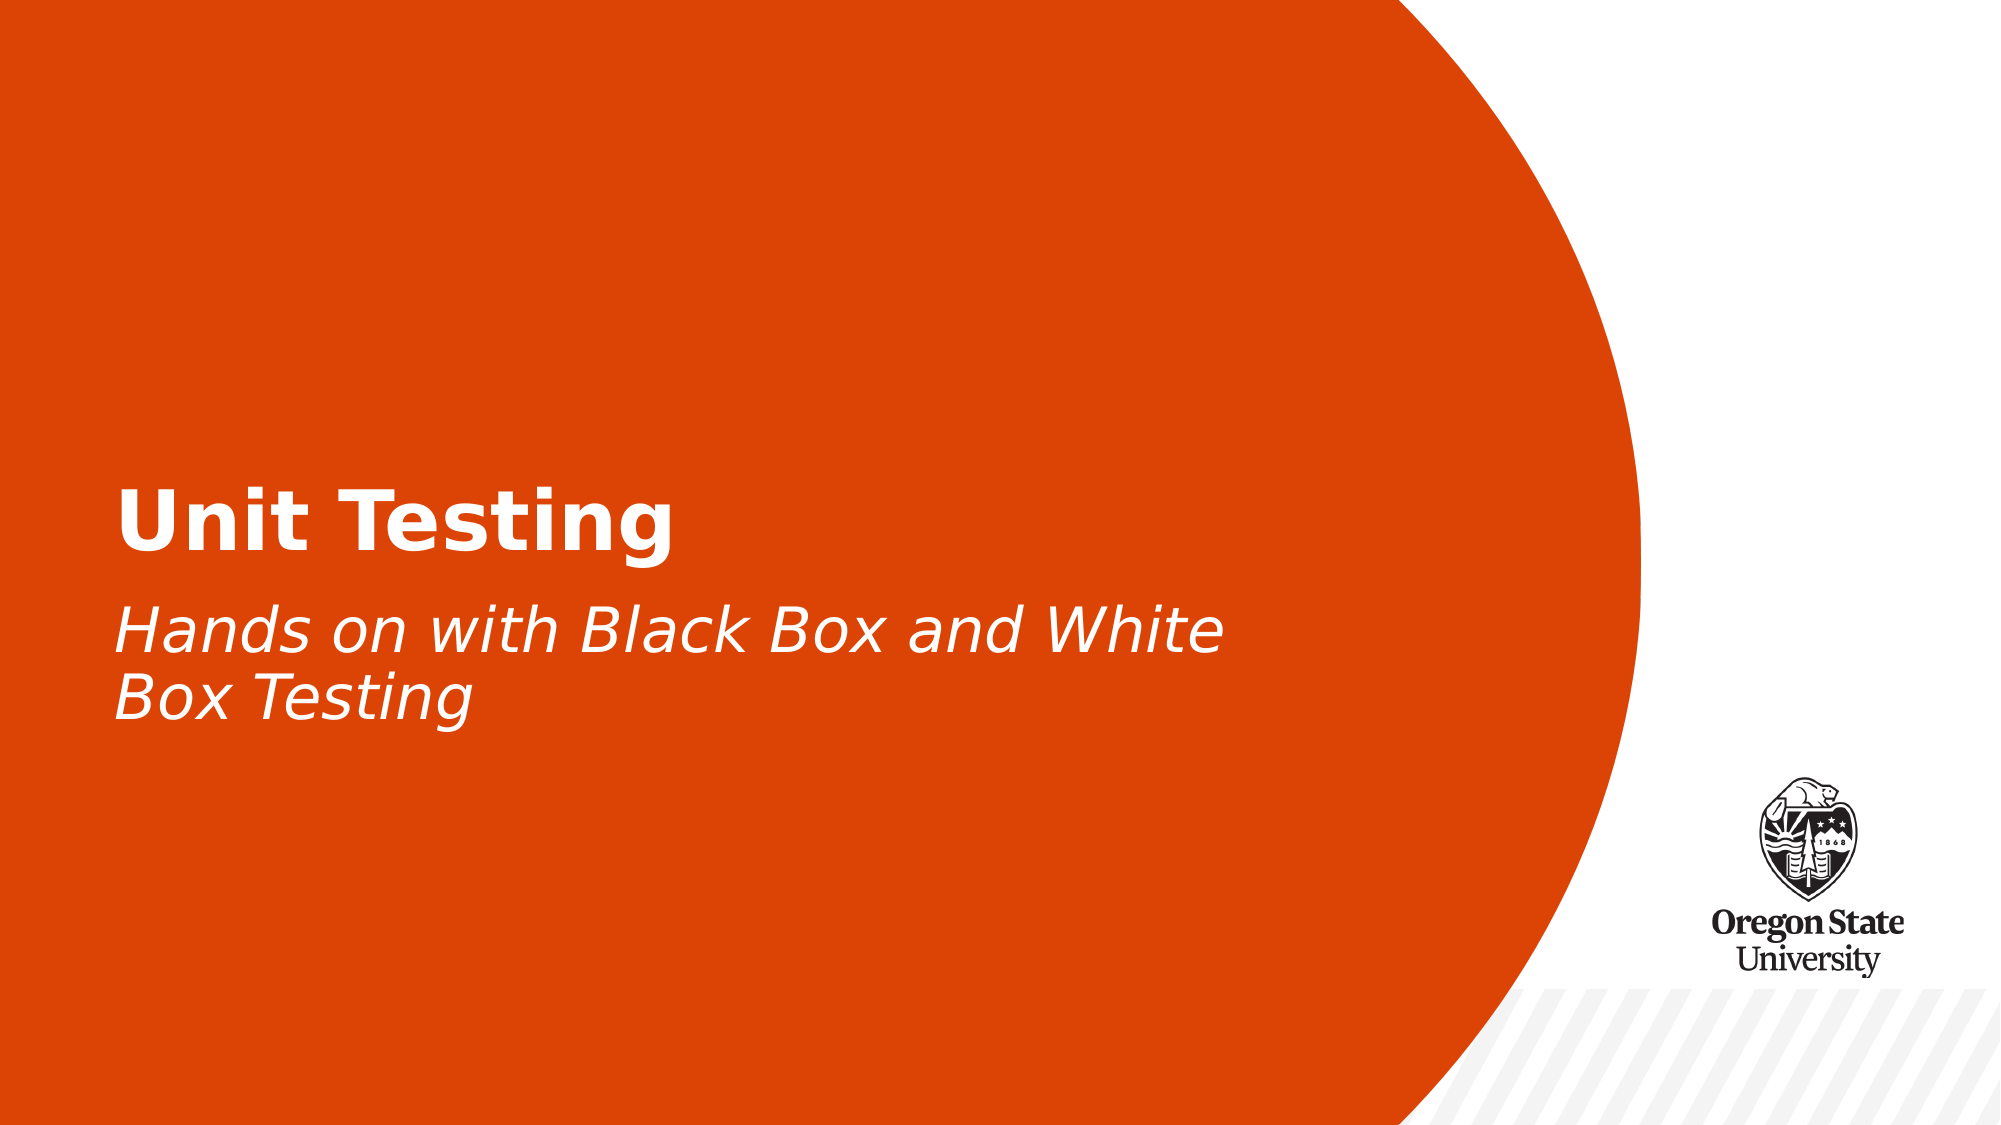

# Unit Testing
Hands on with Black Box and White Box Testing